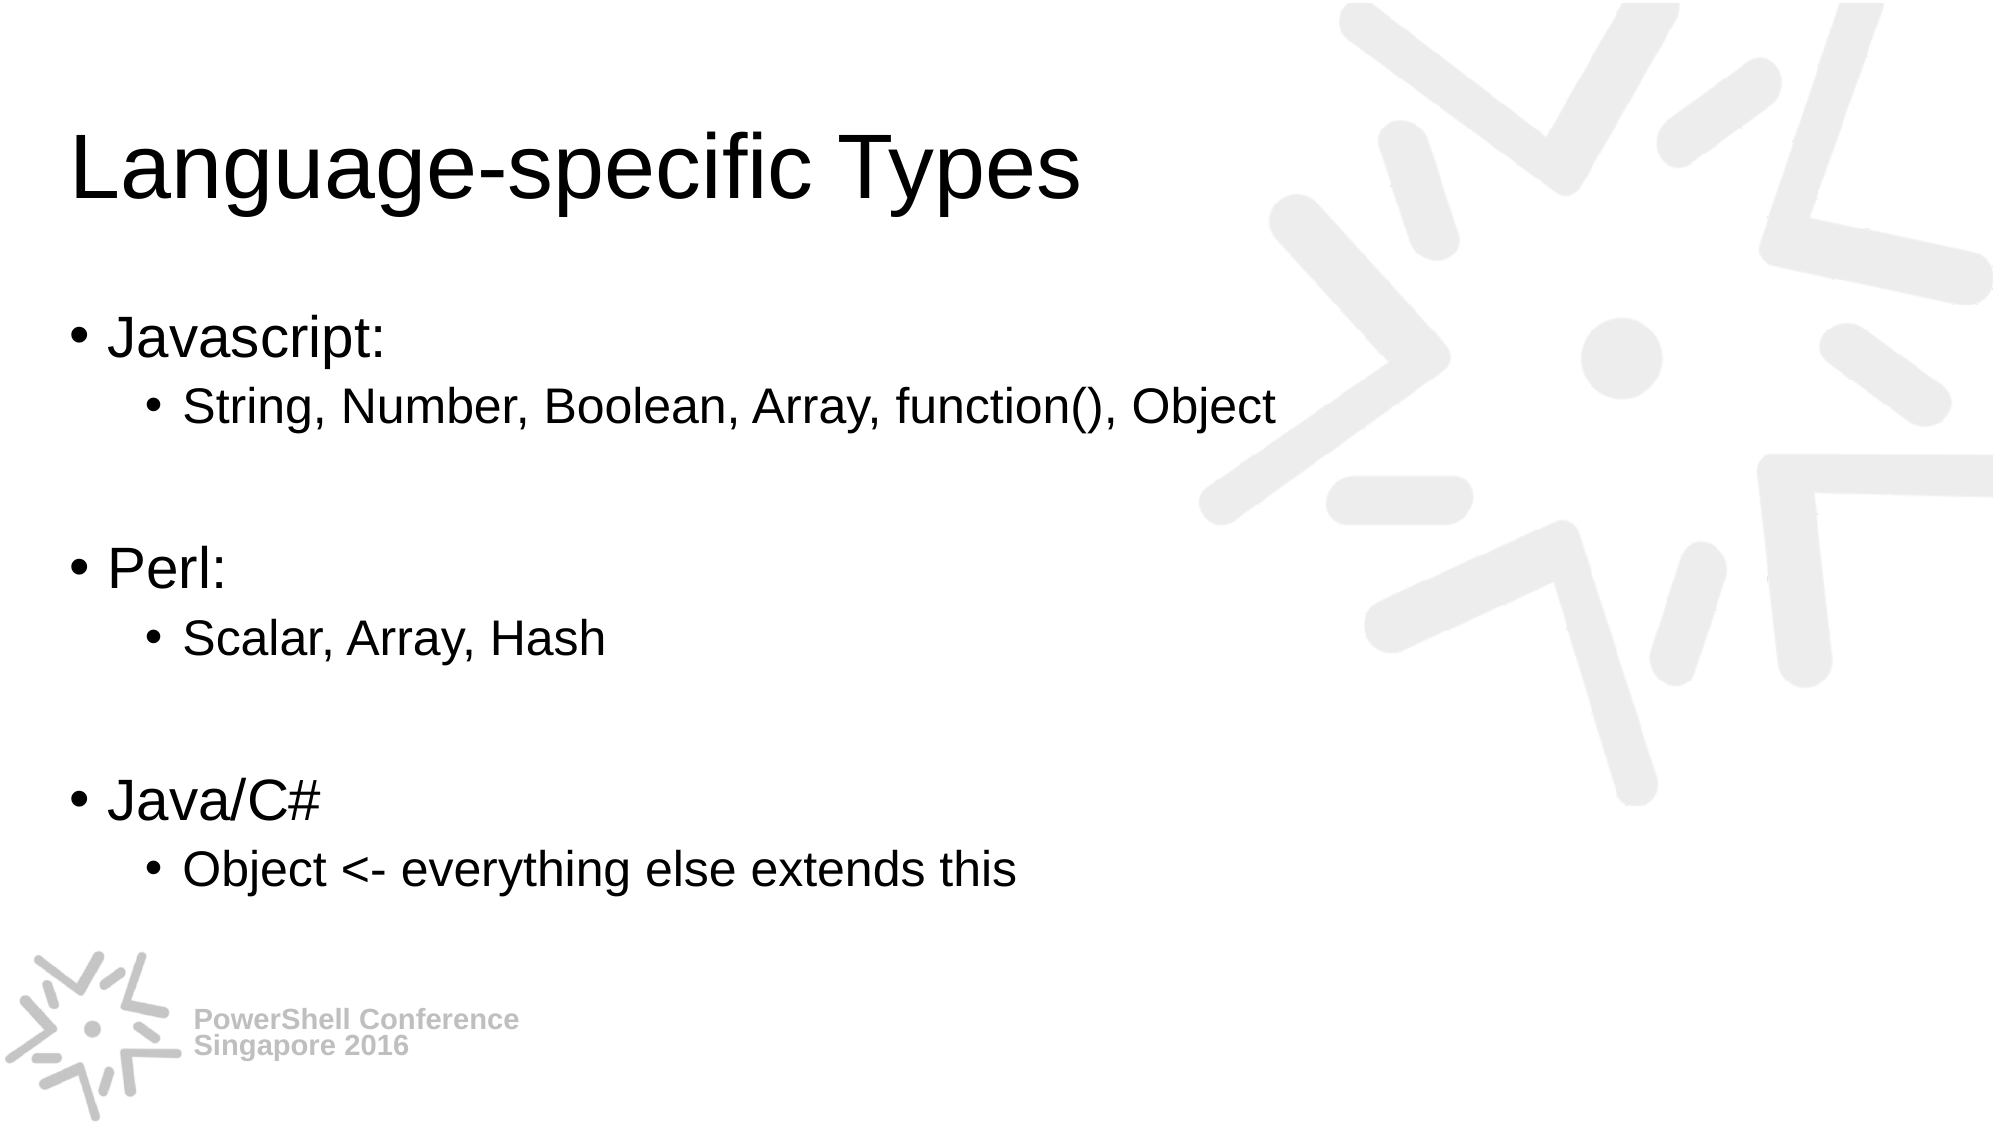

# Language-specific Types
Javascript:
String, Number, Boolean, Array, function(), Object

Perl:
Scalar, Array, Hash

Java/C#
Object <- everything else extends this